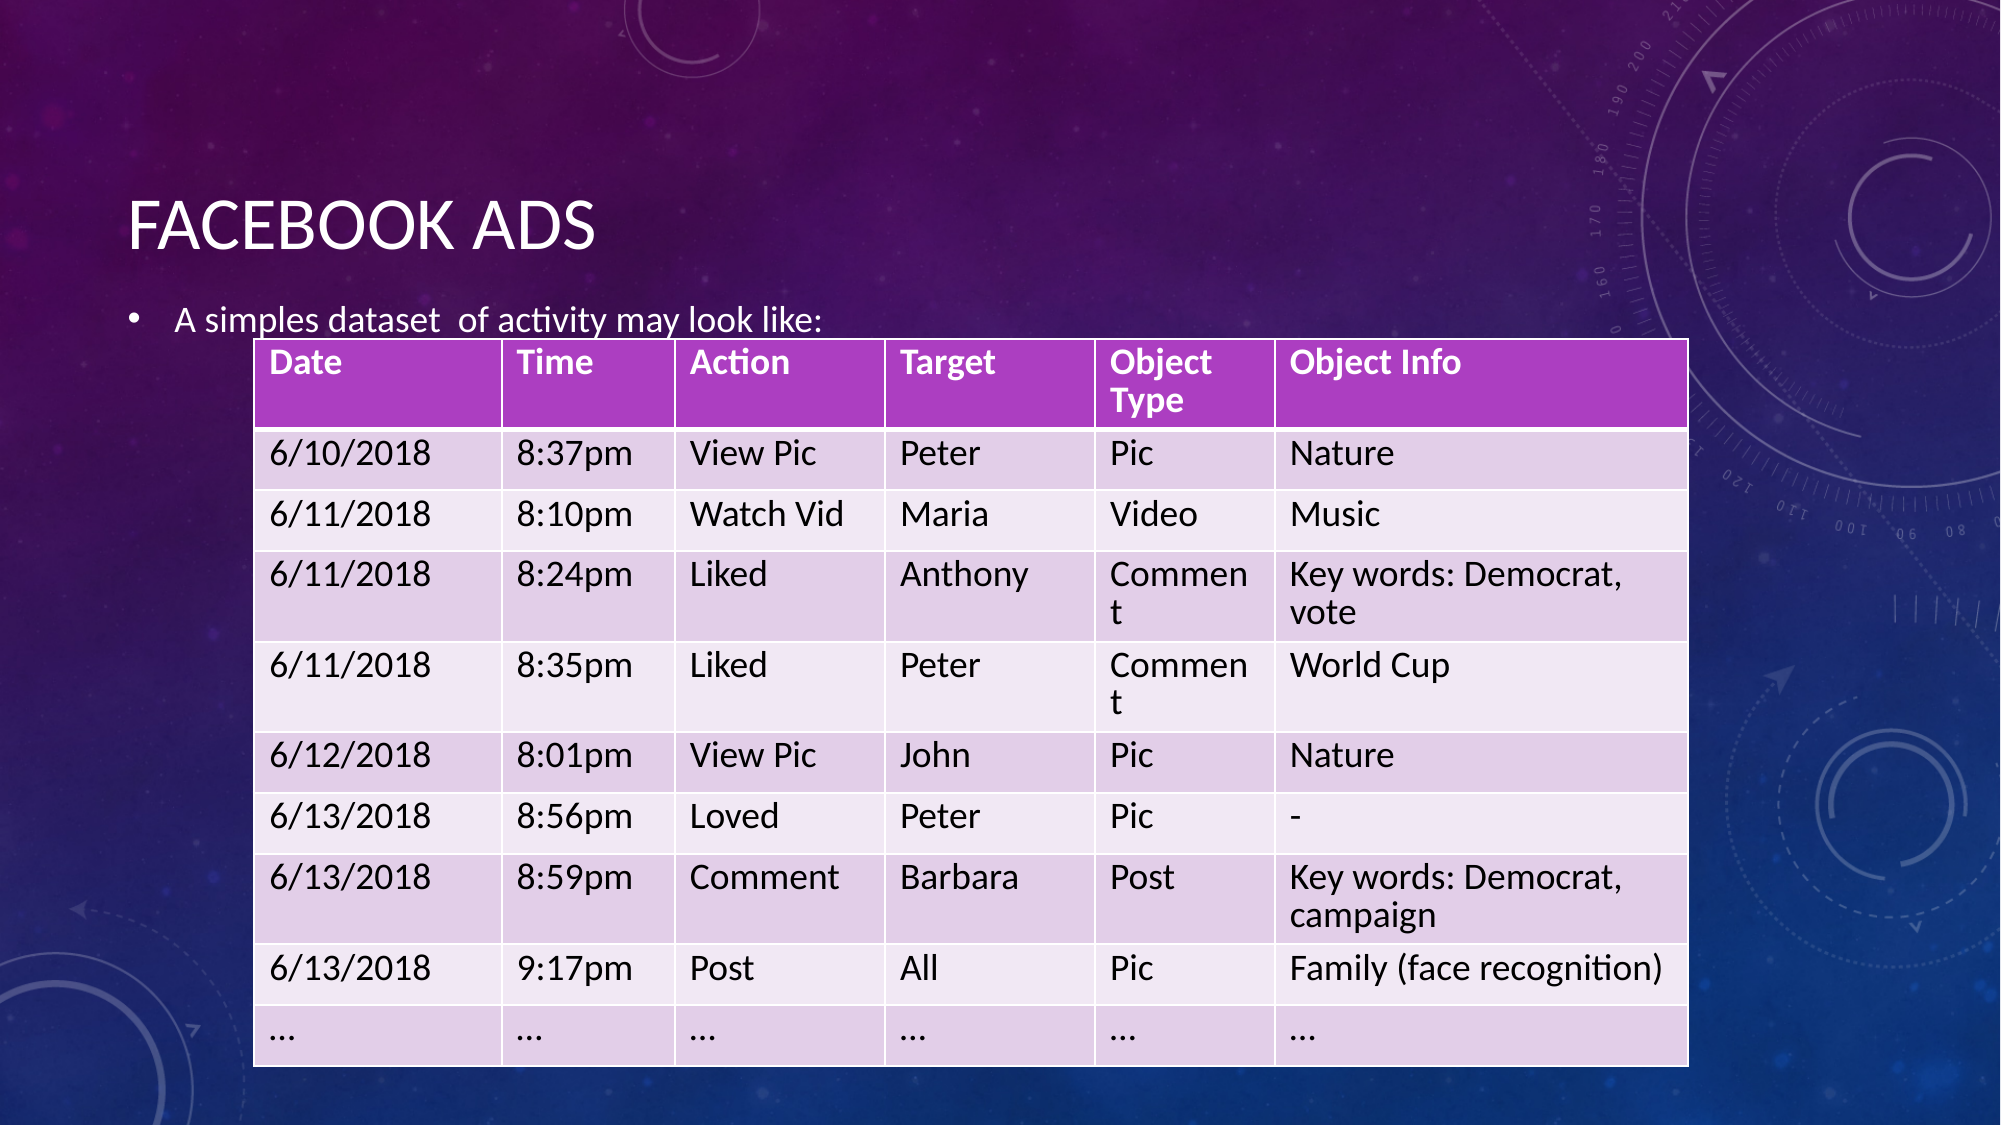

# Facebook ads
A simples dataset  of activity may look like:
| Date | Time | Action | Target | Object Type | Object Info |
| --- | --- | --- | --- | --- | --- |
| 6/10/2018 | 8:37pm | View Pic | Peter | Pic | Nature |
| 6/11/2018 | 8:10pm | Watch Vid | Maria | Video | Music |
| 6/11/2018 | 8:24pm | Liked | Anthony | Comment | Key words: Democrat, vote |
| 6/11/2018 | 8:35pm | Liked | Peter | Comment | World Cup |
| 6/12/2018 | 8:01pm | View Pic | John | Pic | Nature |
| 6/13/2018 | 8:56pm | Loved | Peter | Pic | - |
| 6/13/2018 | 8:59pm | Comment | Barbara | Post | Key words: Democrat, campaign |
| 6/13/2018 | 9:17pm | Post | All | Pic | Family (face recognition) |
| … | … | … | … | … | … |